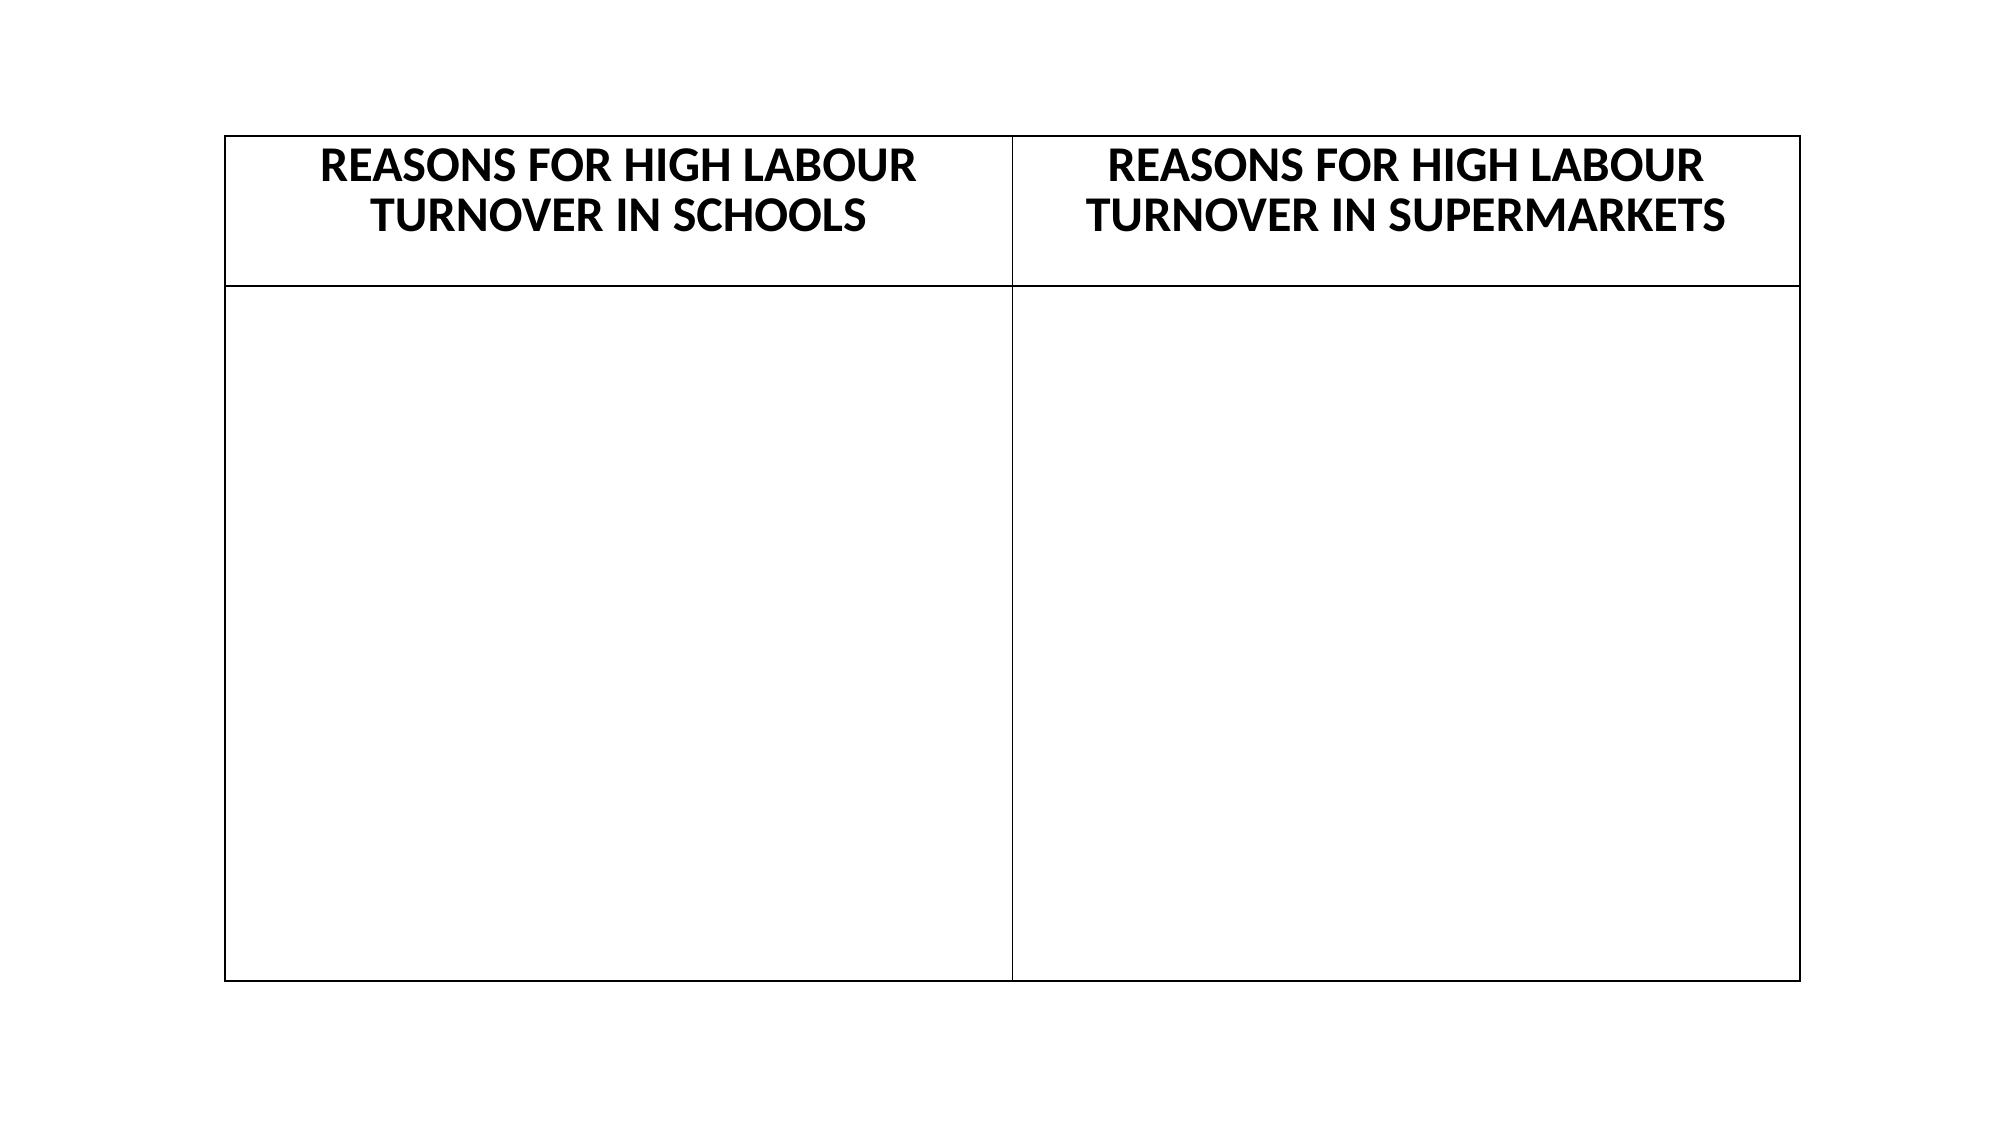

| REASONS FOR HIGH LABOUR TURNOVER IN SCHOOLS | REASONS FOR HIGH LABOUR TURNOVER IN SUPERMARKETS |
| --- | --- |
|  |  |